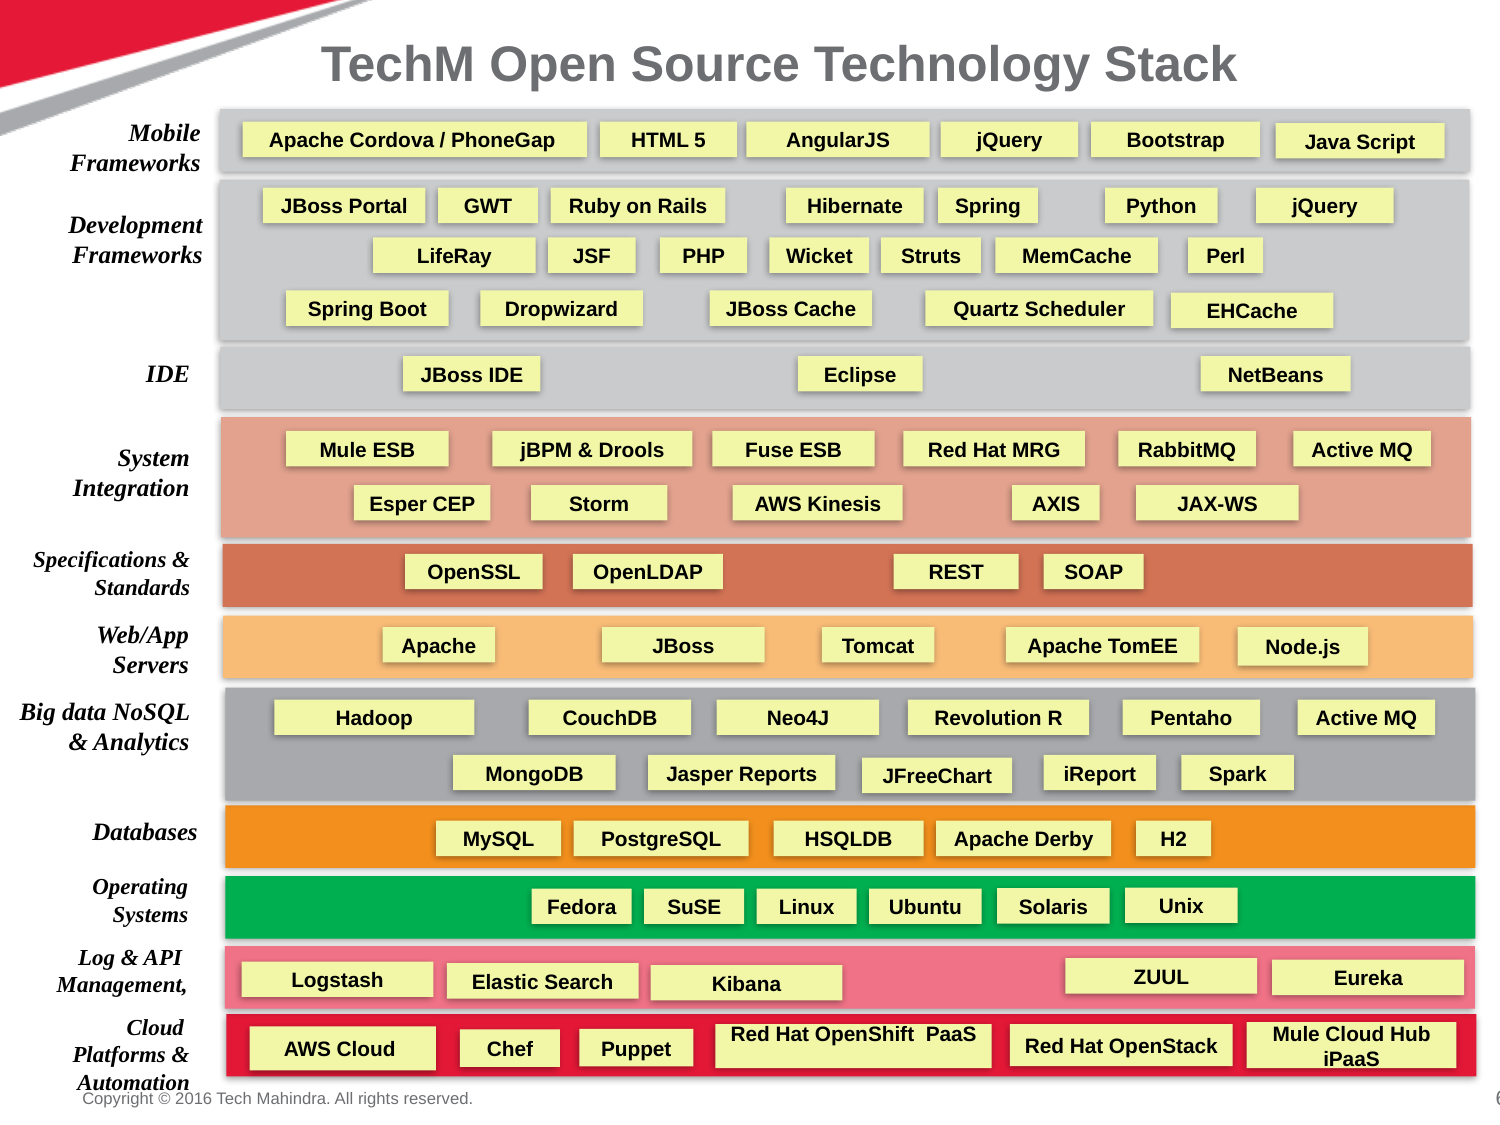

# TechM Open Source Technology Stack
Mobile Frameworks

Apache Cordova / PhoneGap
HTML 5
AngularJS
jQuery
Bootstrap
Java Script

JBoss Portal
GWT
Ruby on Rails
Hibernate
Spring
Python
jQuery
Development
Frameworks
LifeRay
JSF
PHP
Wicket
Struts
MemCache
Perl
Spring Boot
Dropwizard
JBoss Cache
Quartz Scheduler
EHCache

IDE
JBoss IDE
Eclipse
NetBeans

Mule ESB
jBPM & Drools
Fuse ESB
Red Hat MRG
RabbitMQ
Active MQ
System Integration
Esper CEP
Storm
AWS Kinesis
AXIS
JAX-WS
Specifications & Standards

OpenSSL
OpenLDAP
REST
SOAP
Web/App Servers

Apache TomEE
Apache
JBoss
Tomcat
Node.js

Big data NoSQL & Analytics
Hadoop
CouchDB
Neo4J
Revolution R
Pentaho
Active MQ
MongoDB
Jasper Reports
iReport
Spark
JFreeChart

Databases
MySQL
PostgreSQL
HSQLDB
Apache Derby
H2
Operating
Systems

Unix
Solaris
Fedora
SuSE
Linux
Ubuntu
Log & API  Management,

ZUUL
Eureka
Logstash
Elastic Search
Kibana
Cloud
Platforms & Automation

Mule Cloud Hub iPaaS

Red Hat OpenShift  PaaS

Red Hat OpenStack
AWS Cloud
Puppet
Chef